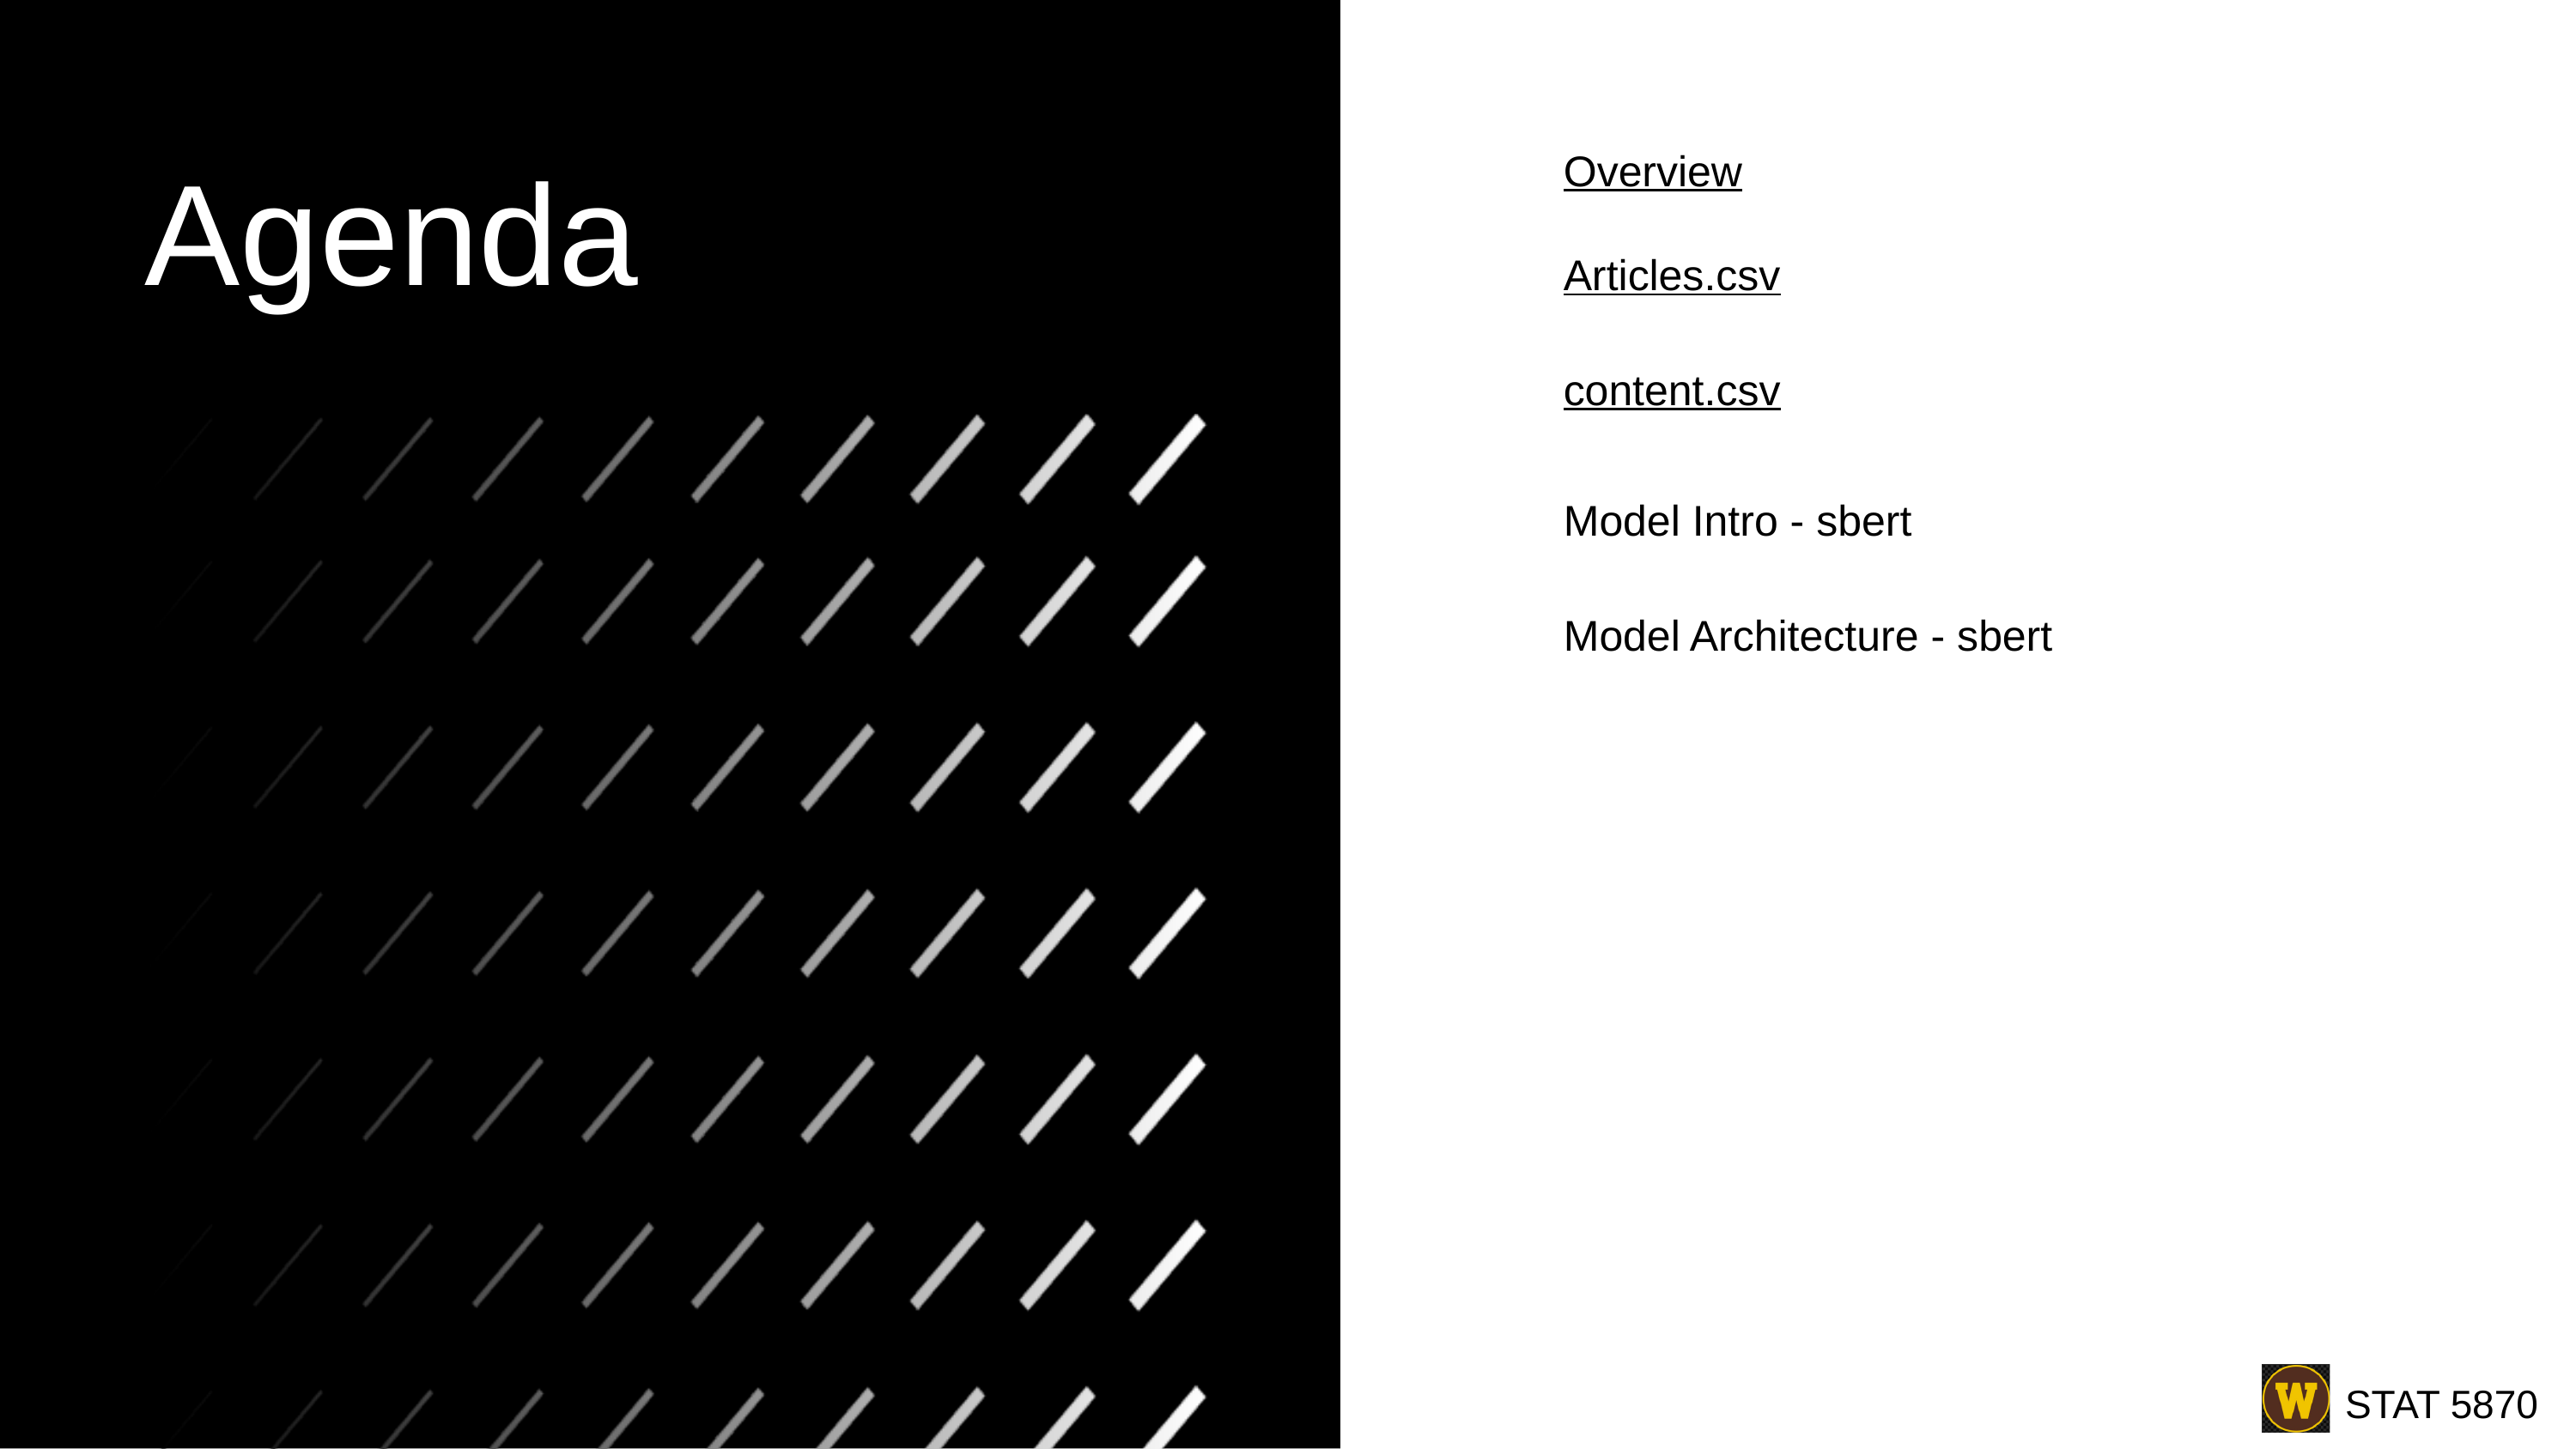

Overview
Agenda
Articles.csv
content.csv

Model Intro - sbert
Model Architecture - sbert

STAT 5870